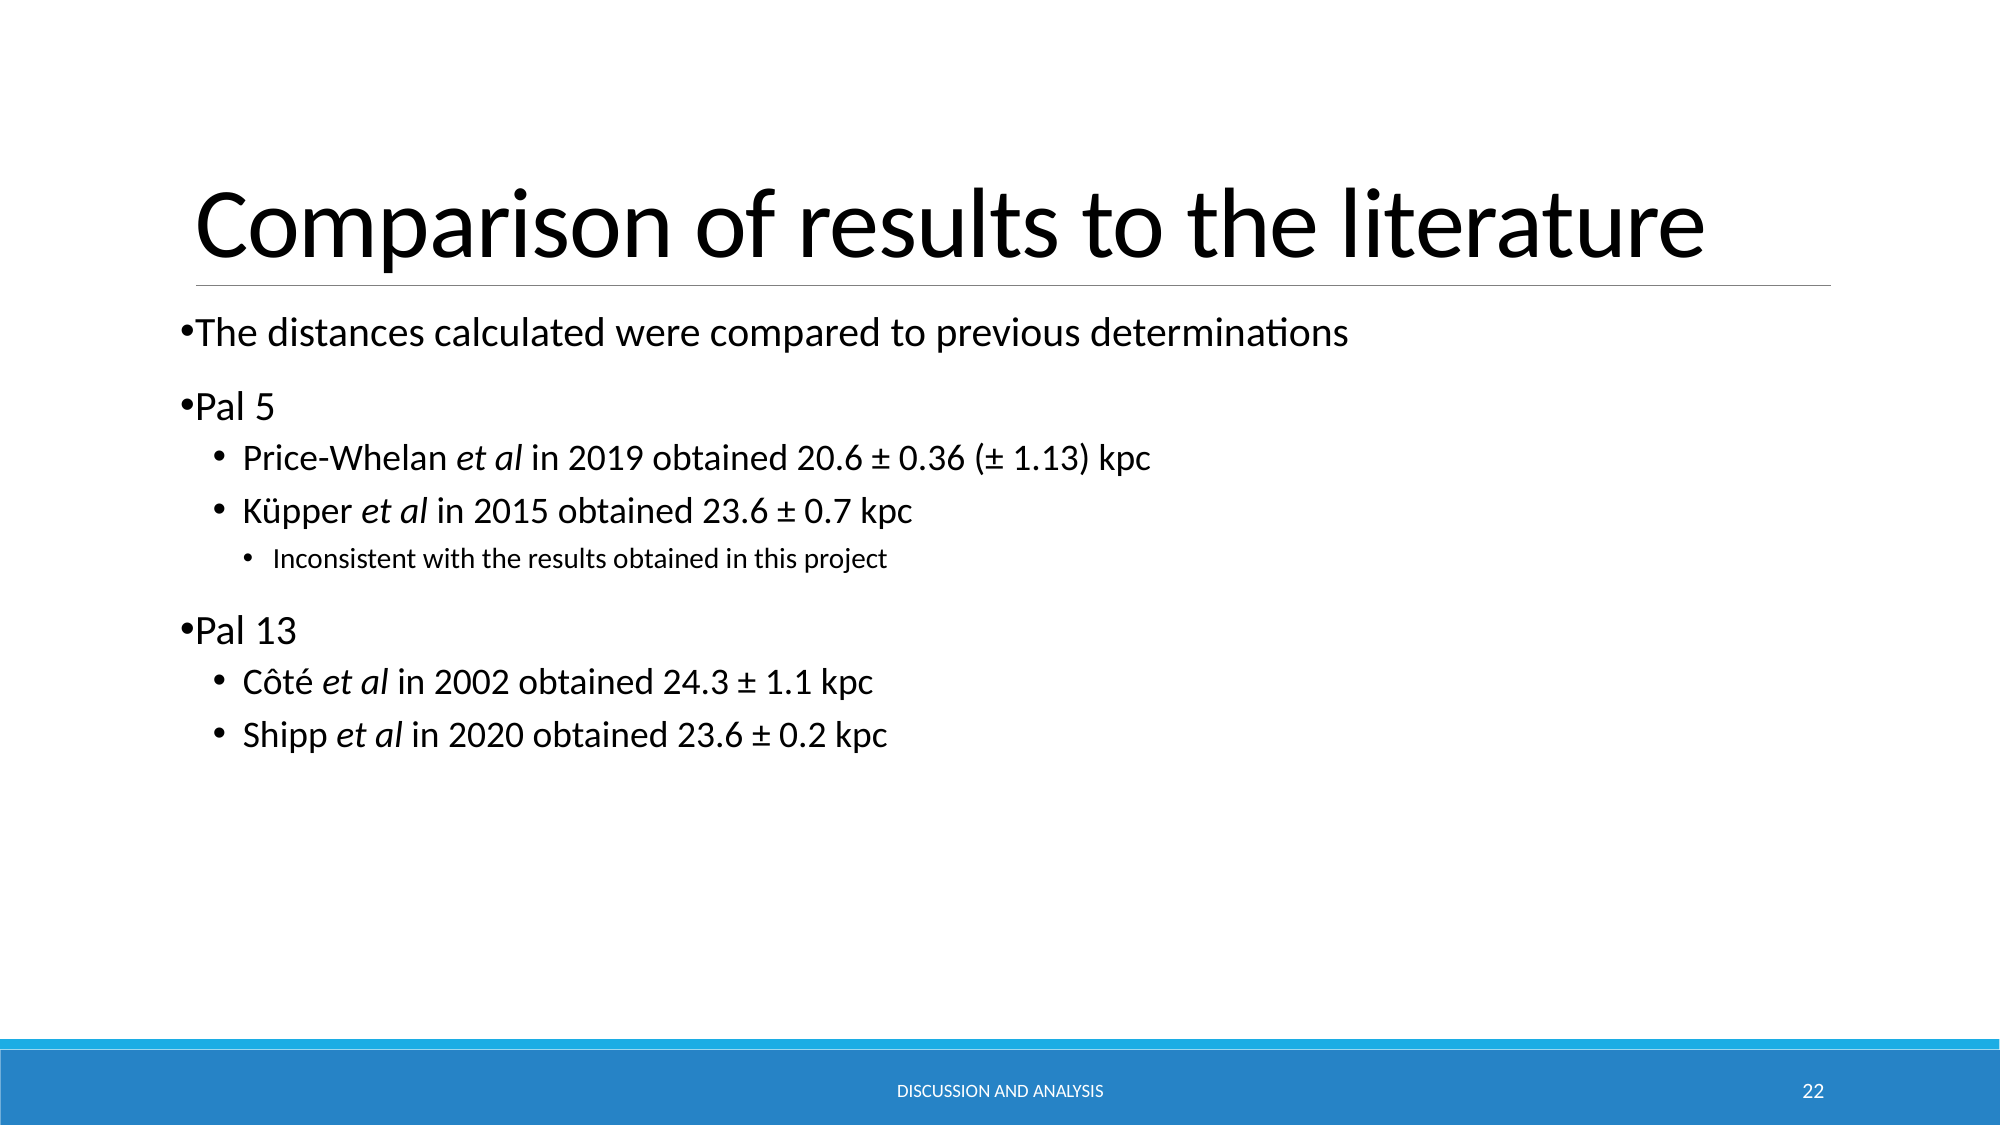

# Comparison of results to the literature
The distances calculated were compared to previous determinations
Pal 5
Price-Whelan et al in 2019 obtained 20.6 ± 0.36 (± 1.13) kpc
Küpper et al in 2015 obtained 23.6 ± 0.7 kpc
Inconsistent with the results obtained in this project
Pal 13
Côté et al in 2002 obtained 24.3 ± 1.1 kpc
Shipp et al in 2020 obtained 23.6 ± 0.2 kpc
DISCUSSION AND ANALYSIS
22